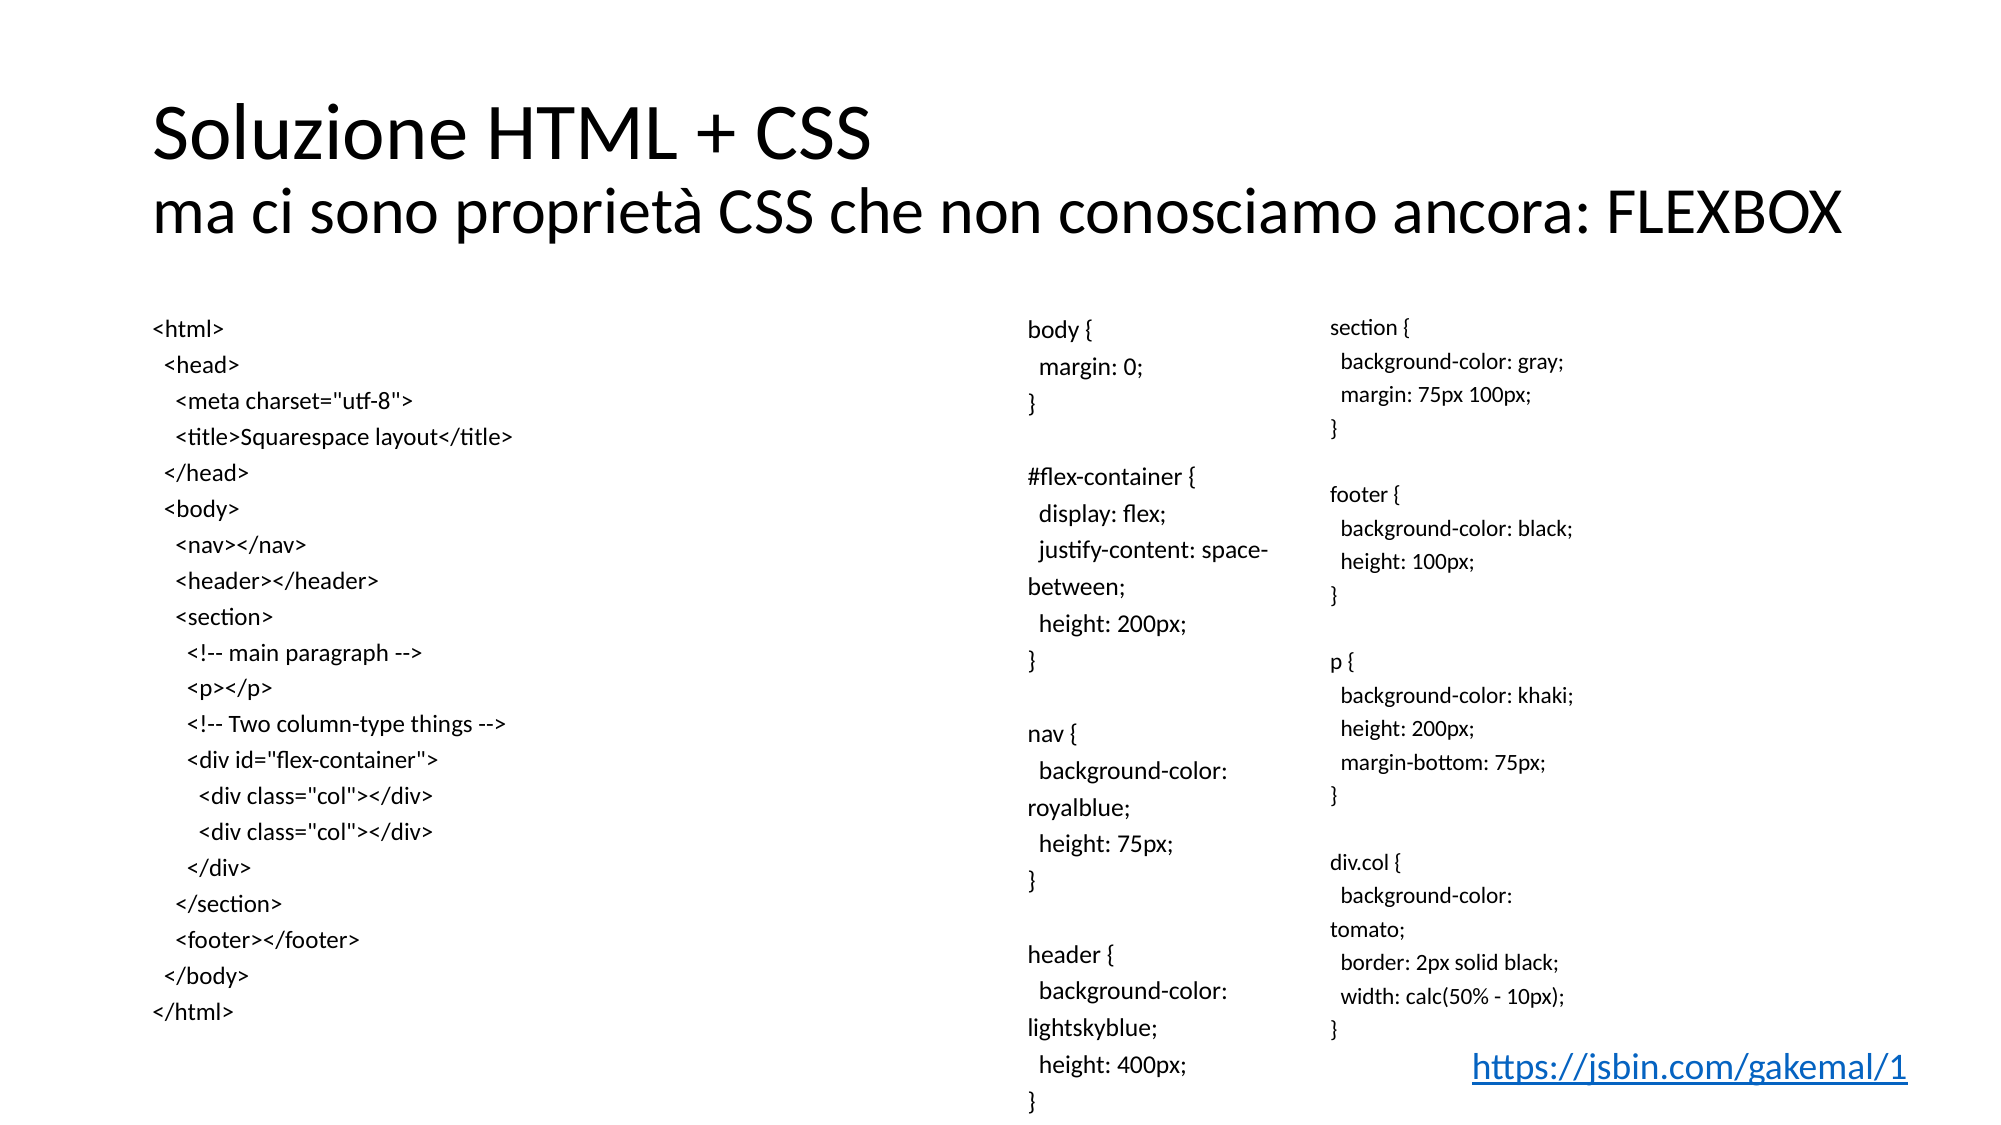

# Soluzione HTML + CSS ma ci sono proprietà CSS che non conosciamo ancora: FLEXBOX
<html>
  <head>
    <meta charset="utf-8">
    <title>Squarespace layout</title>
  </head>
  <body>
    <nav></nav>
    <header></header>
    <section>
      <!-- main paragraph -->
      <p></p>
      <!-- Two column-type things -->
      <div id="flex-container">
        <div class="col"></div>
        <div class="col"></div>
      </div>
    </section>
    <footer></footer>
  </body>
</html>
body {
  margin: 0;
}

#flex-container {
  display: flex;
  justify-content: space-between;
  height: 200px;
}

nav {
  background-color: royalblue;
  height: 75px;
}

header {
  background-color: lightskyblue;
  height: 400px;
}

section {
  background-color: gray;
  margin: 75px 100px;
}

footer {
  background-color: black;
  height: 100px;
}

p {
  background-color: khaki;
  height: 200px;
  margin-bottom: 75px;
}

div.col {
  background-color: tomato;
  border: 2px solid black;
  width: calc(50% - 10px);
}

https://jsbin.com/gakemal/1